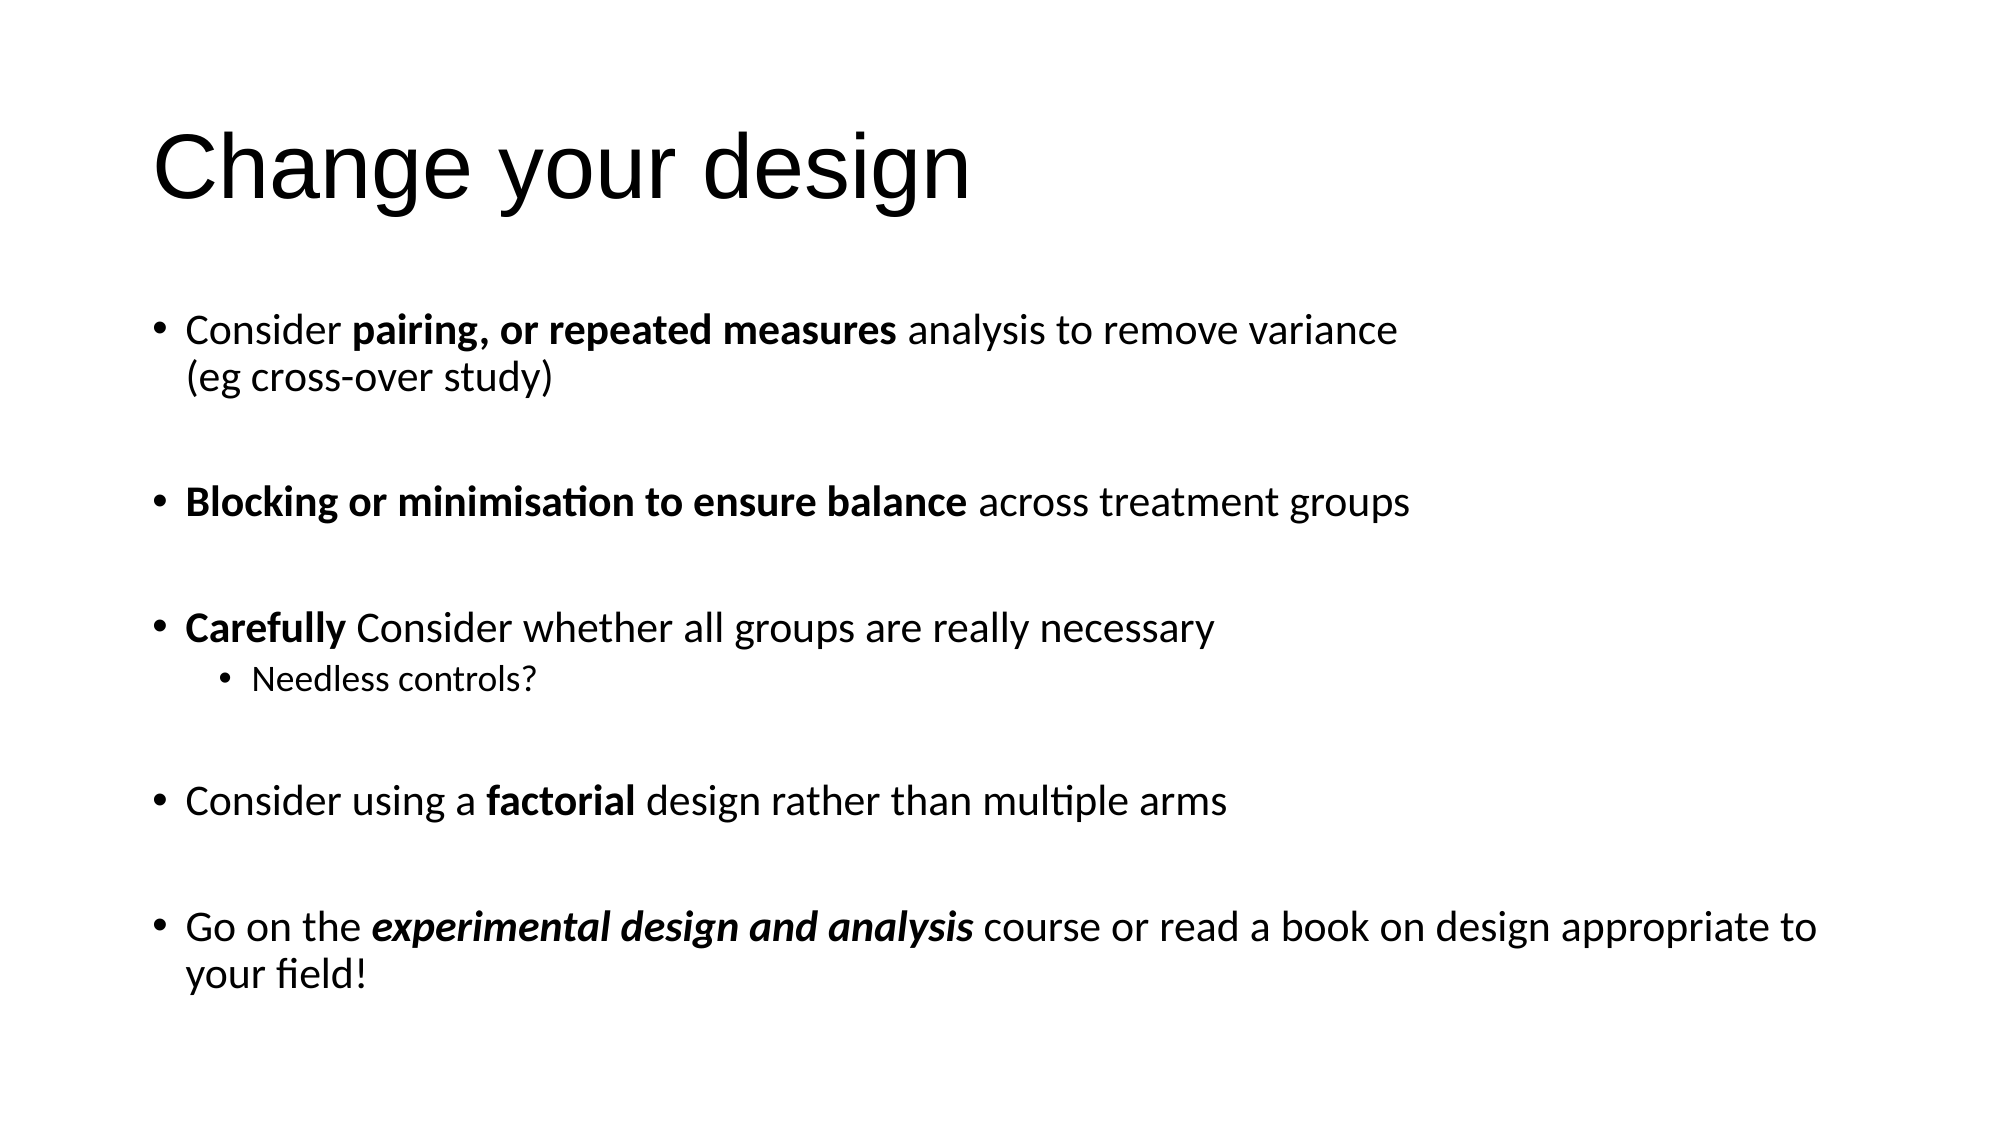

# Change your design
Consider pairing, or repeated measures analysis to remove variance
(eg cross-over study)

Blocking or minimisation to ensure balance across treatment groups

Carefully Consider whether all groups are really necessary
Needless controls?

Consider using a factorial design rather than multiple arms

Go on the experimental design and analysis course or read a book on design appropriate to your field!